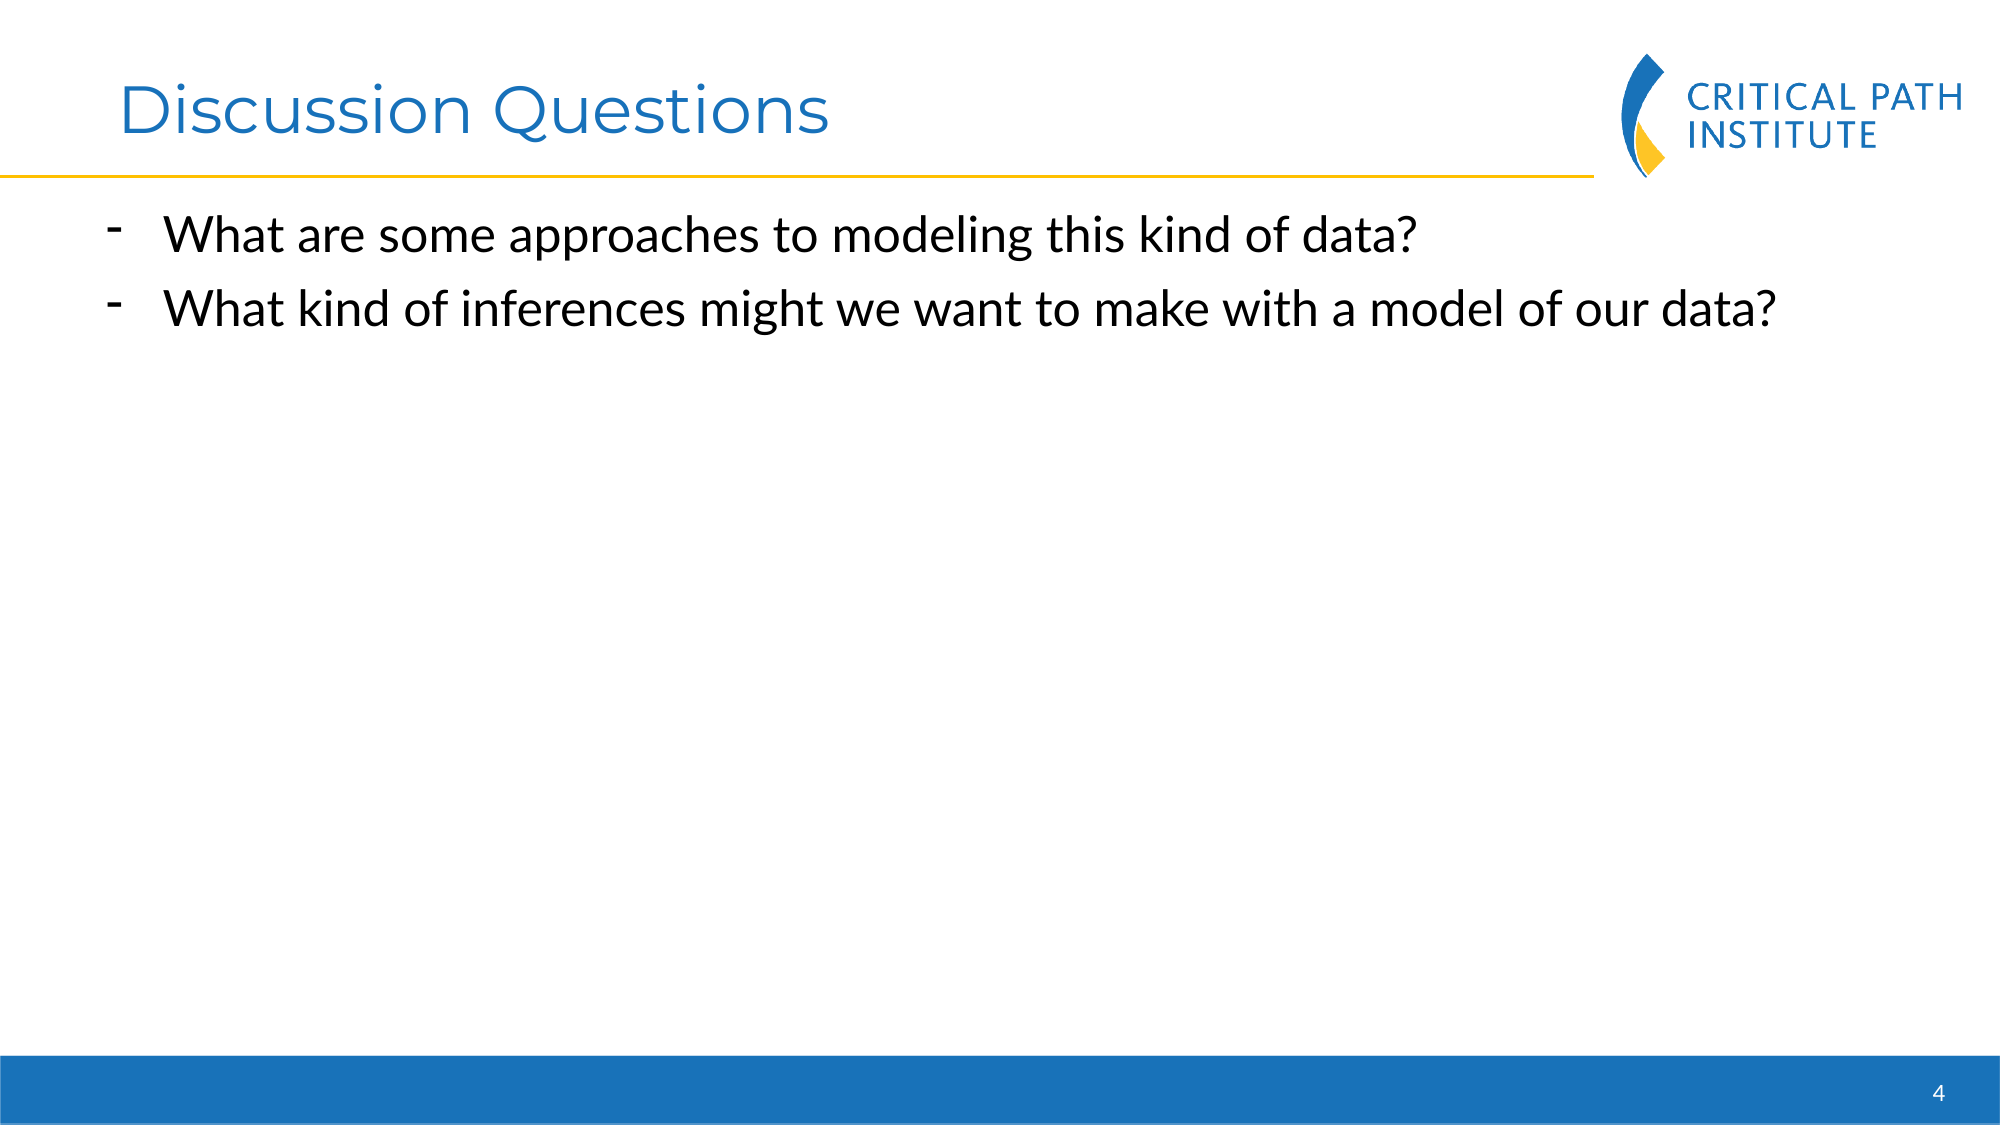

# Discussion Questions
What are some approaches to modeling this kind of data?
What kind of inferences might we want to make with a model of our data?
4